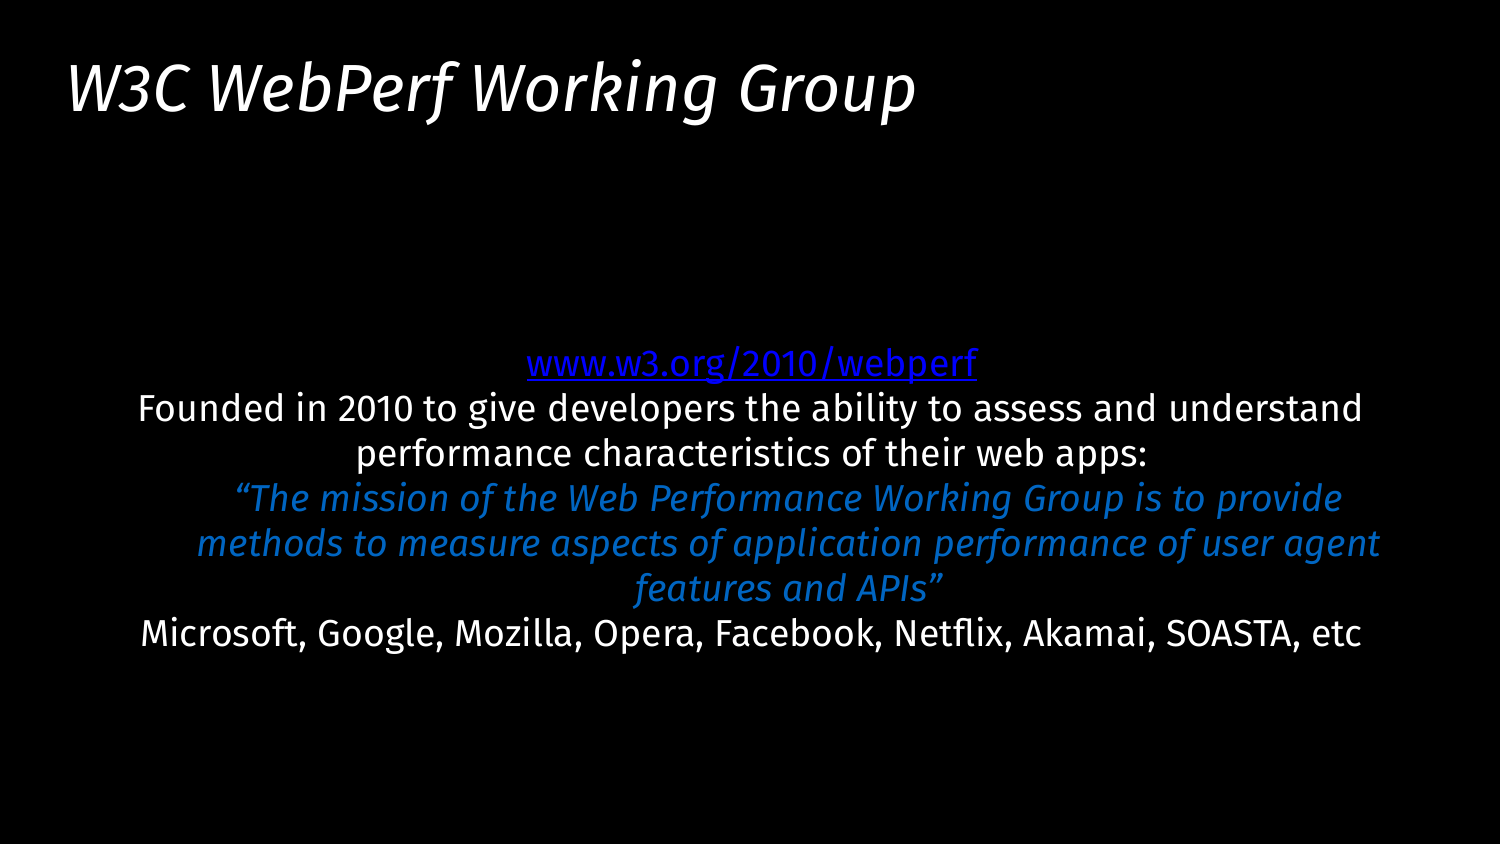

# W3C WebPerf Working Group
www.w3.org/2010/webperf
Founded in 2010 to give developers the ability to assess and understand performance characteristics of their web apps:
“The mission of the Web Performance Working Group is to provide methods to measure aspects of application performance of user agent features and APIs”
Microsoft, Google, Mozilla, Opera, Facebook, Netflix, Akamai, SOASTA, etc